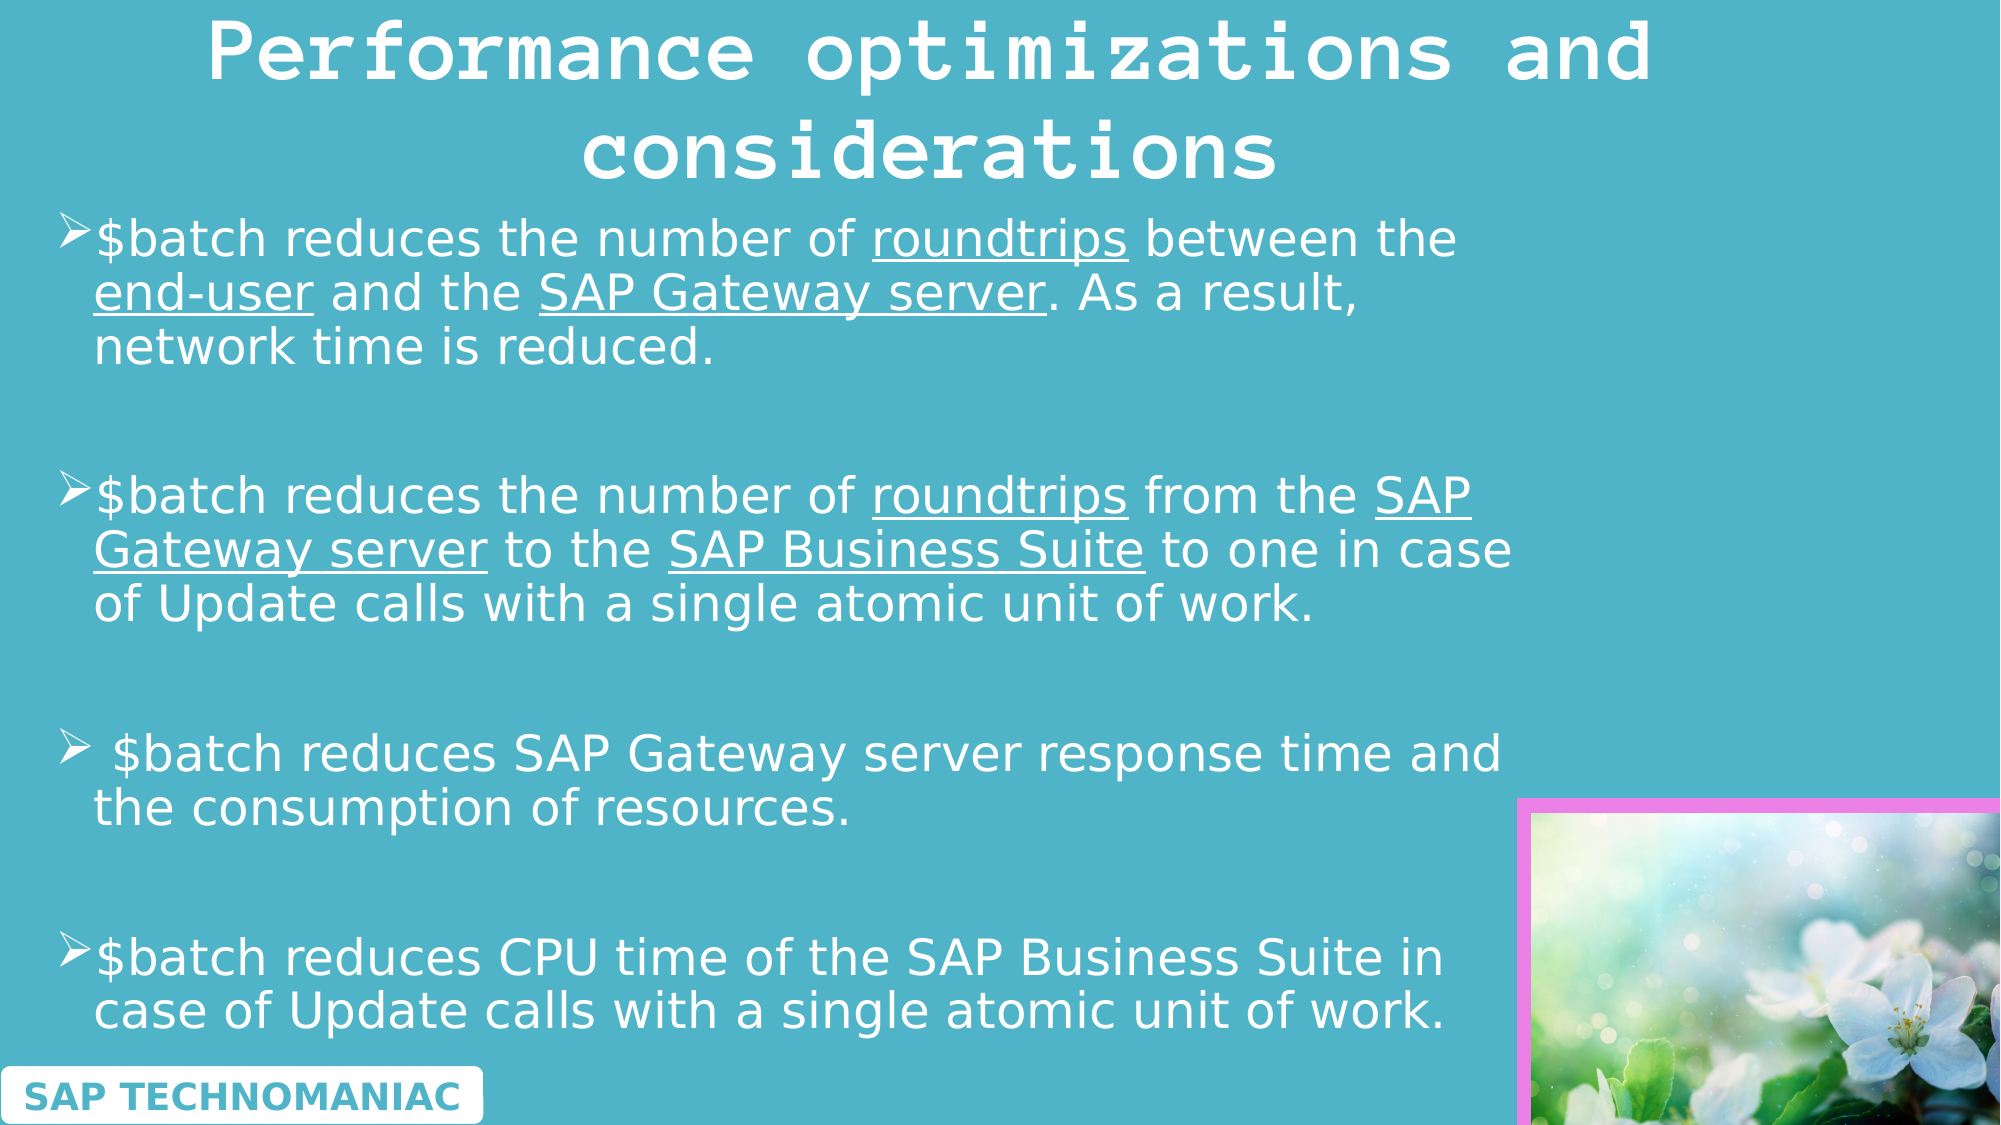

# Performance optimizations and considerations
$batch reduces the number of roundtrips between the end-user and the SAP Gateway server. As a result, network time is reduced.

$batch reduces the number of roundtrips from the SAP Gateway server to the SAP Business Suite to one in case of Update calls with a single atomic unit of work.

 $batch reduces SAP Gateway server response time and the consumption of resources.

$batch reduces CPU time of the SAP Business Suite in case of Update calls with a single atomic unit of work.